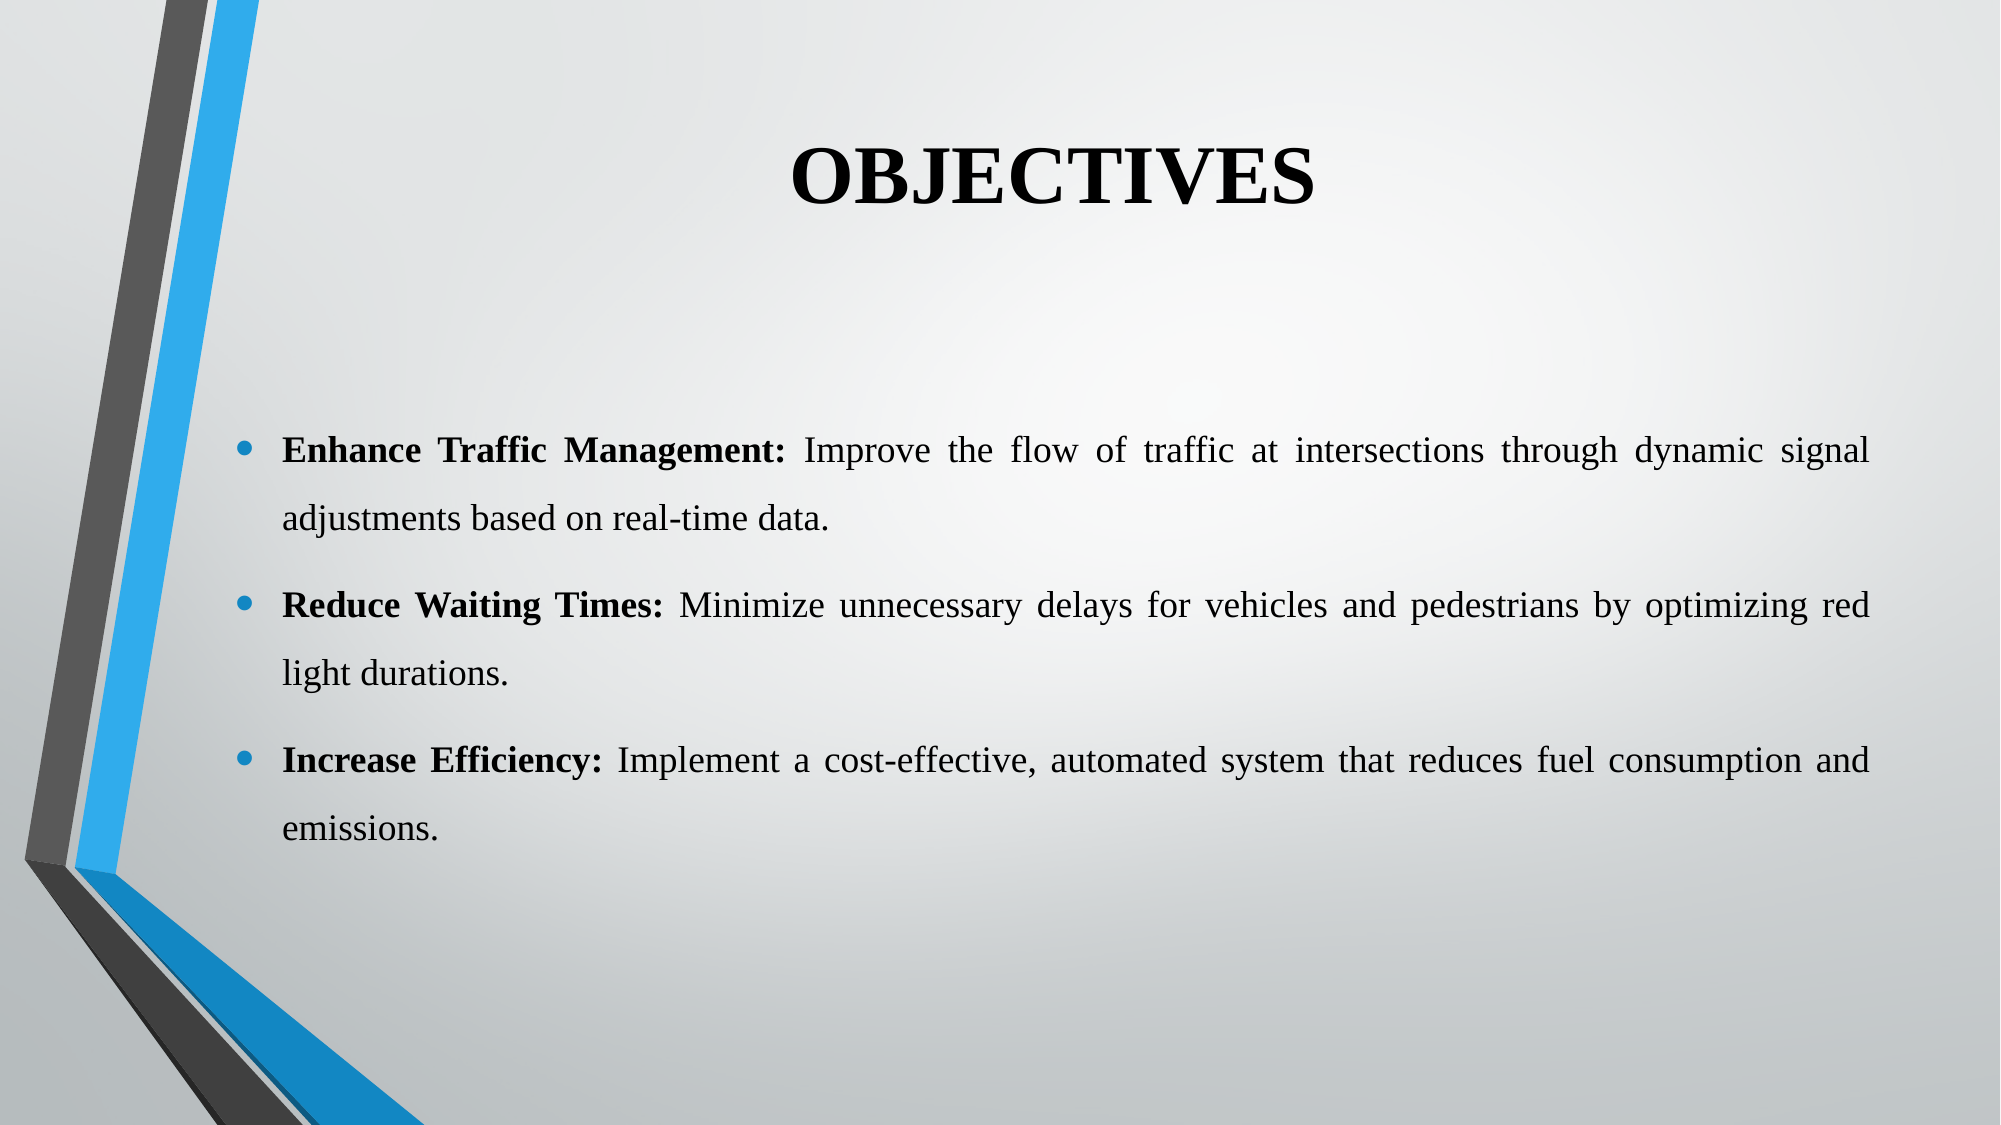

# OBJECTIVES
Enhance Traffic Management: Improve the flow of traffic at intersections through dynamic signal adjustments based on real-time data.
Reduce Waiting Times: Minimize unnecessary delays for vehicles and pedestrians by optimizing red light durations.
Increase Efficiency: Implement a cost-effective, automated system that reduces fuel consumption and emissions.